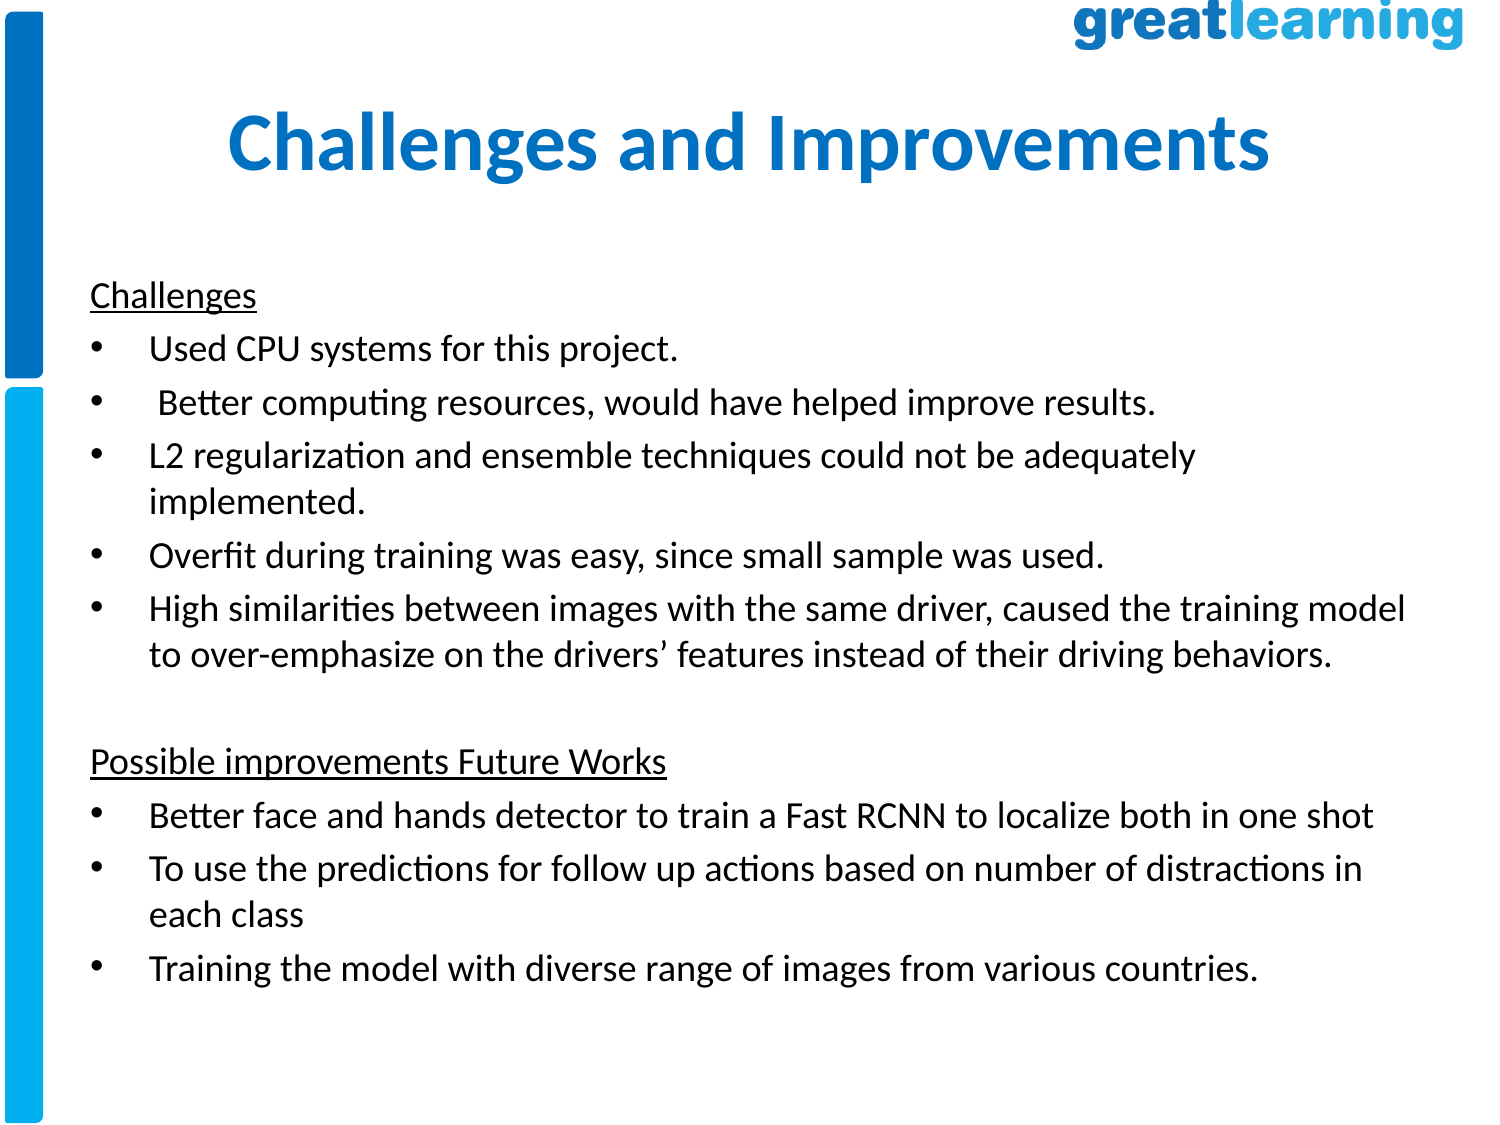

# Challenges and Improvements
Challenges
Used CPU systems for this project.
 Better computing resources, would have helped improve results.
L2 regularization and ensemble techniques could not be adequately implemented.
Overfit during training was easy, since small sample was used.
High similarities between images with the same driver, caused the training model to over-emphasize on the drivers’ features instead of their driving behaviors.

Possible improvements Future Works
Better face and hands detector to train a Fast RCNN to localize both in one shot
To use the predictions for follow up actions based on number of distractions in each class
Training the model with diverse range of images from various countries.